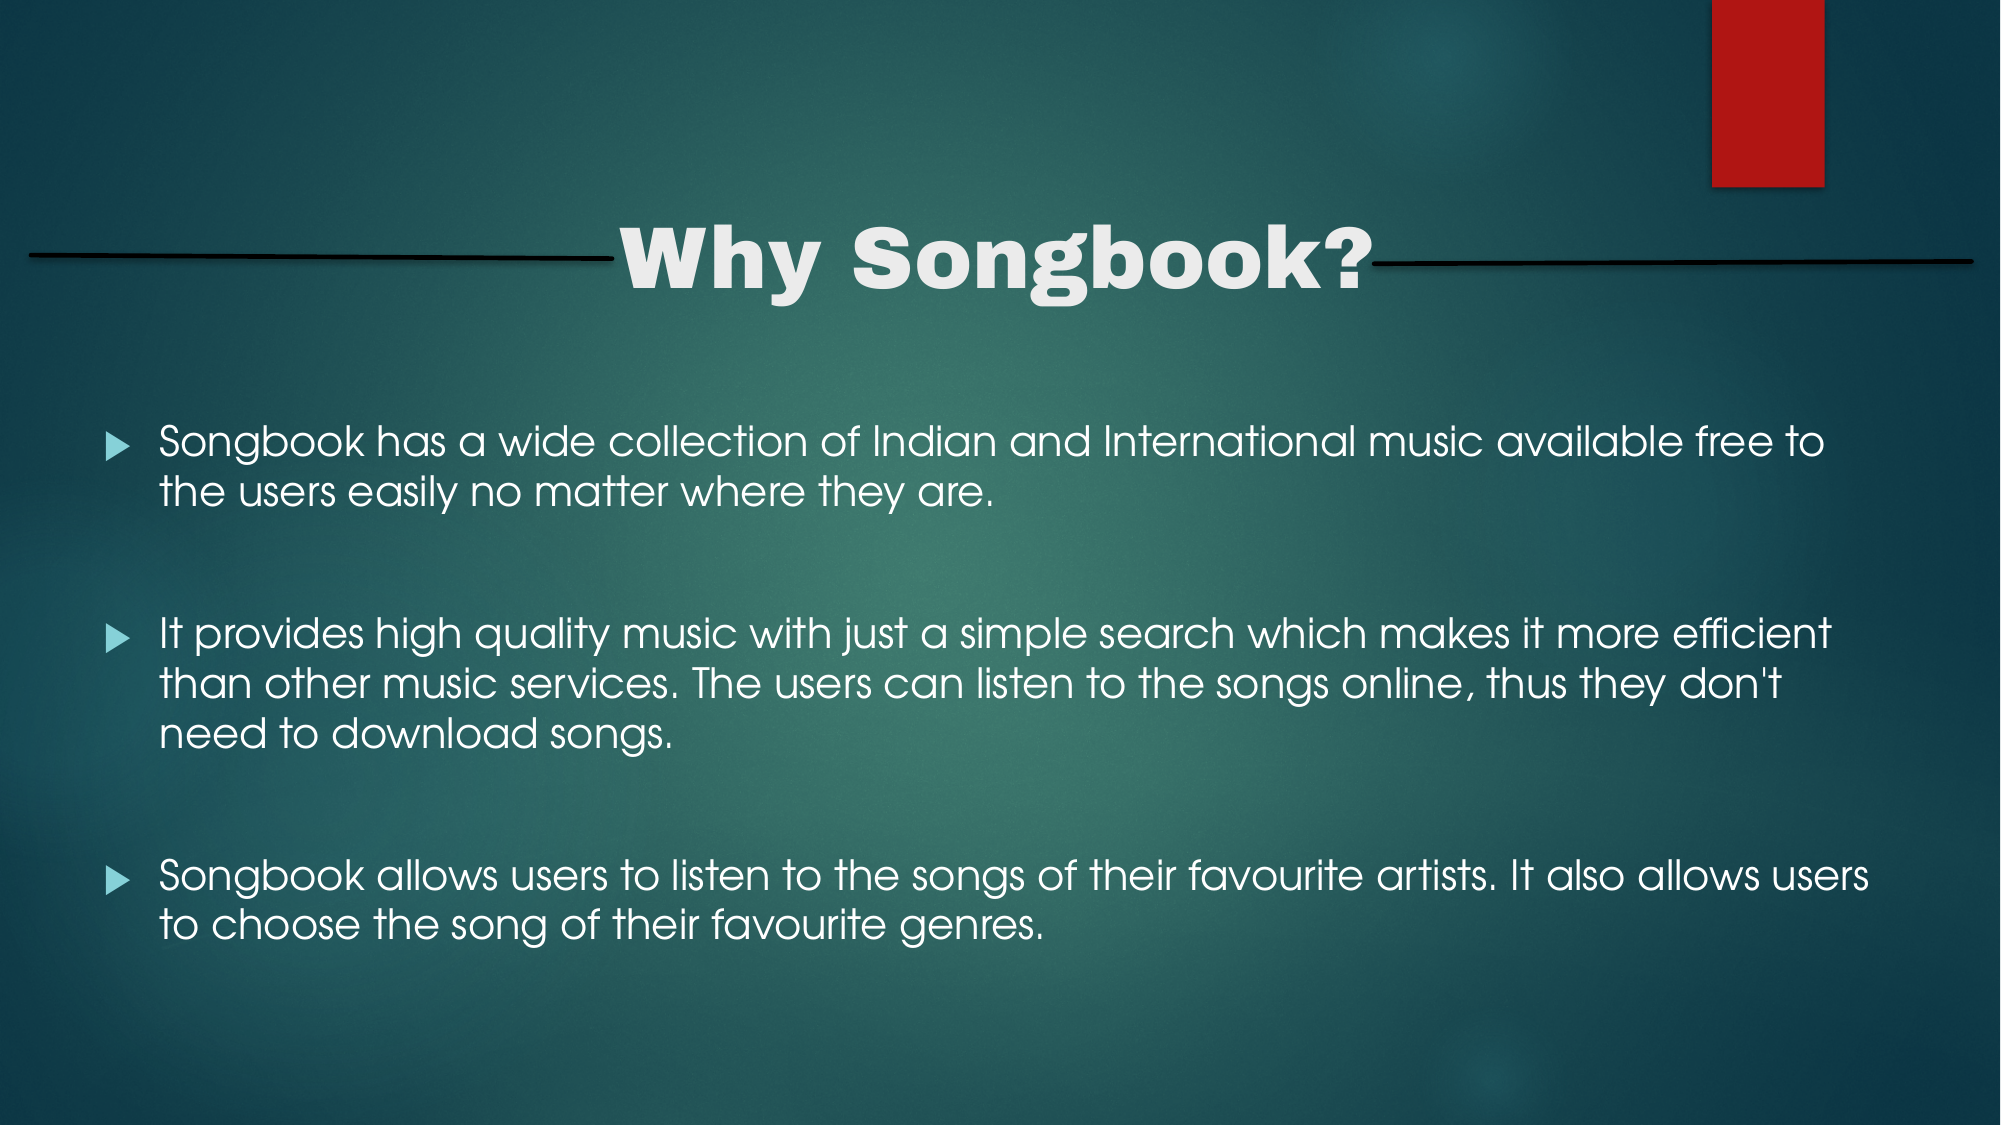

#
Why Songbook?

Songbook has a wide collection of Indian and International music available free to the users easily no matter where they are.

It provides high quality music with just a simple search which makes it more efficient than other music services. The users can listen to the songs online, thus they don't need to download songs.

Songbook allows users to listen to the songs of their favourite artists. It also allows users to choose the song of their favourite genres.